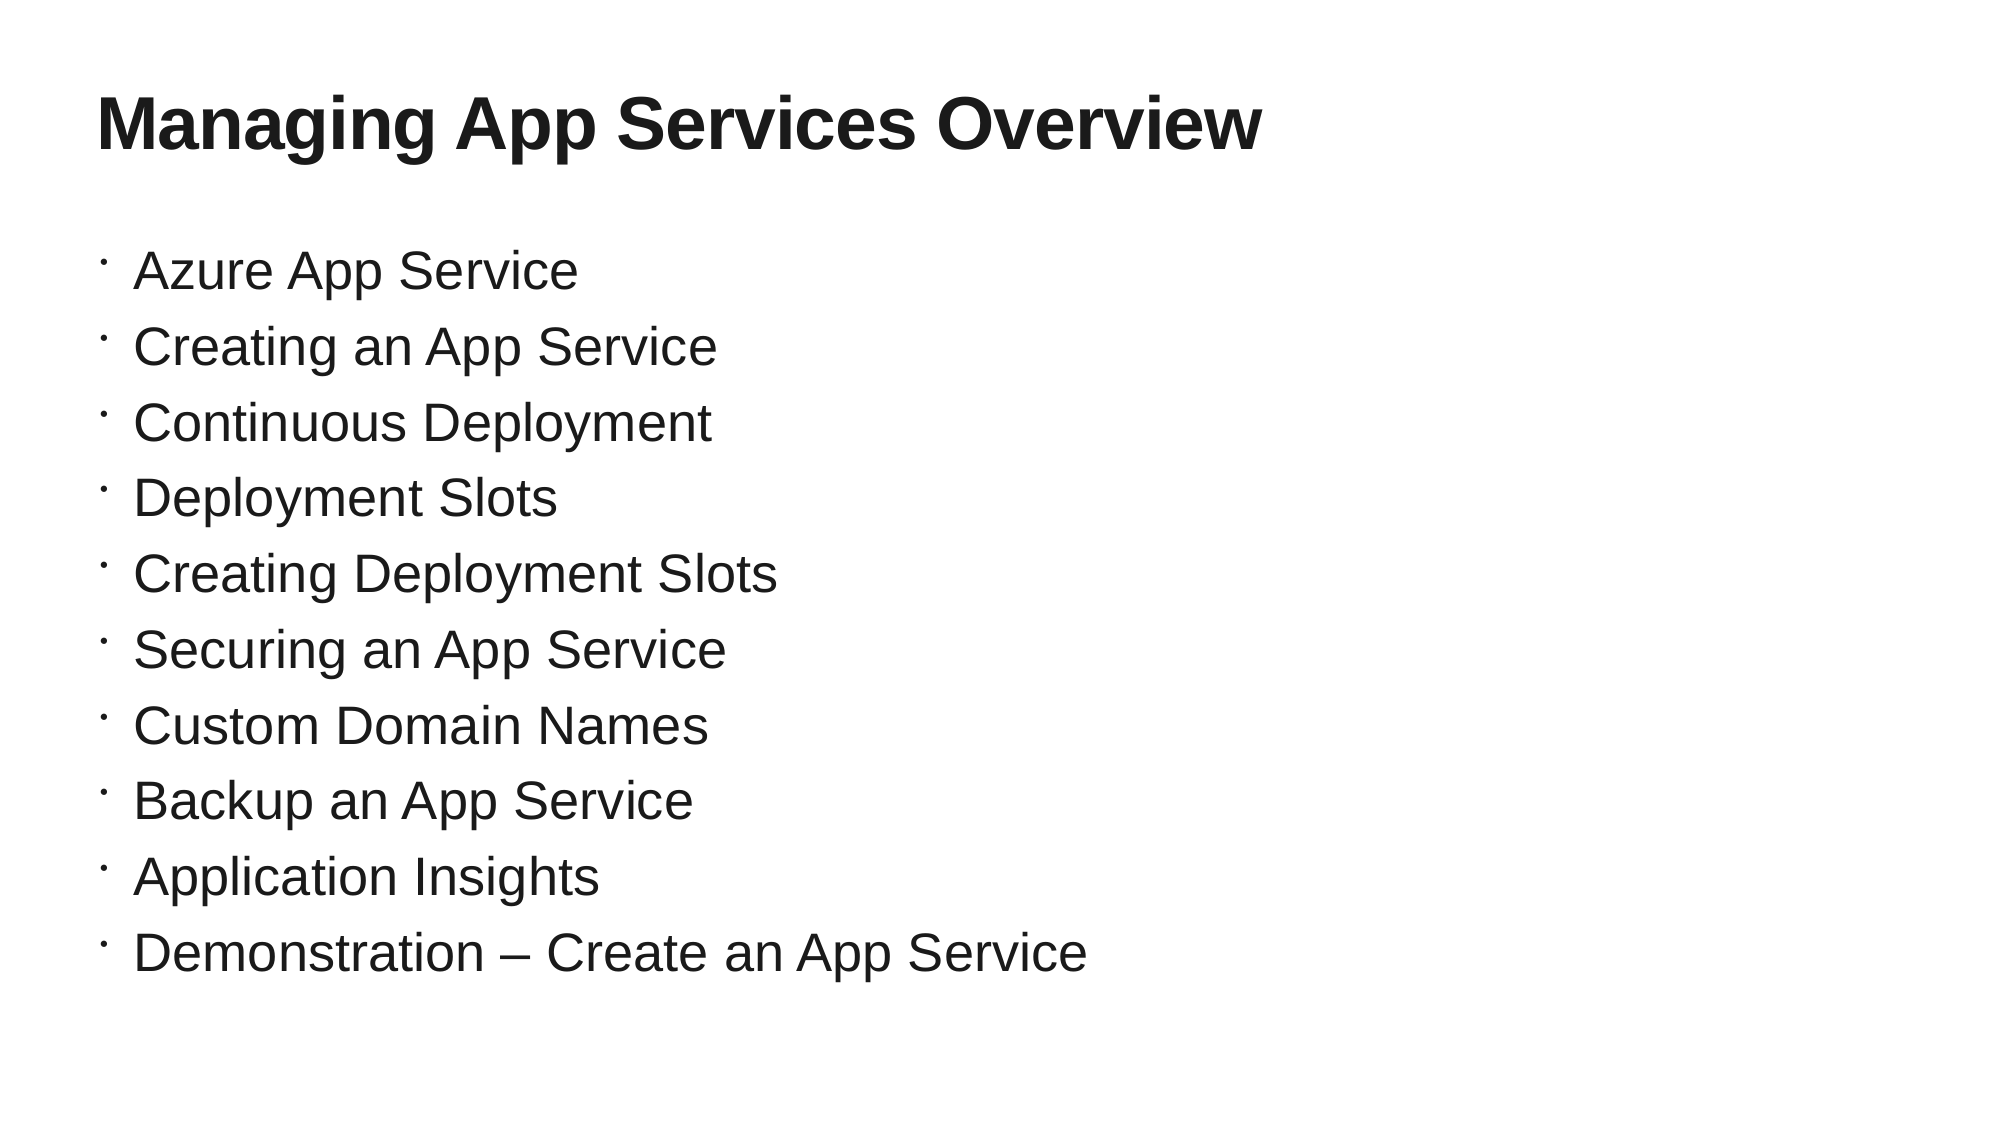

# Managing App Services Overview
Azure App Service
Creating an App Service
Continuous Deployment
Deployment Slots
Creating Deployment Slots
Securing an App Service
Custom Domain Names
Backup an App Service
Application Insights
Demonstration – Create an App Service